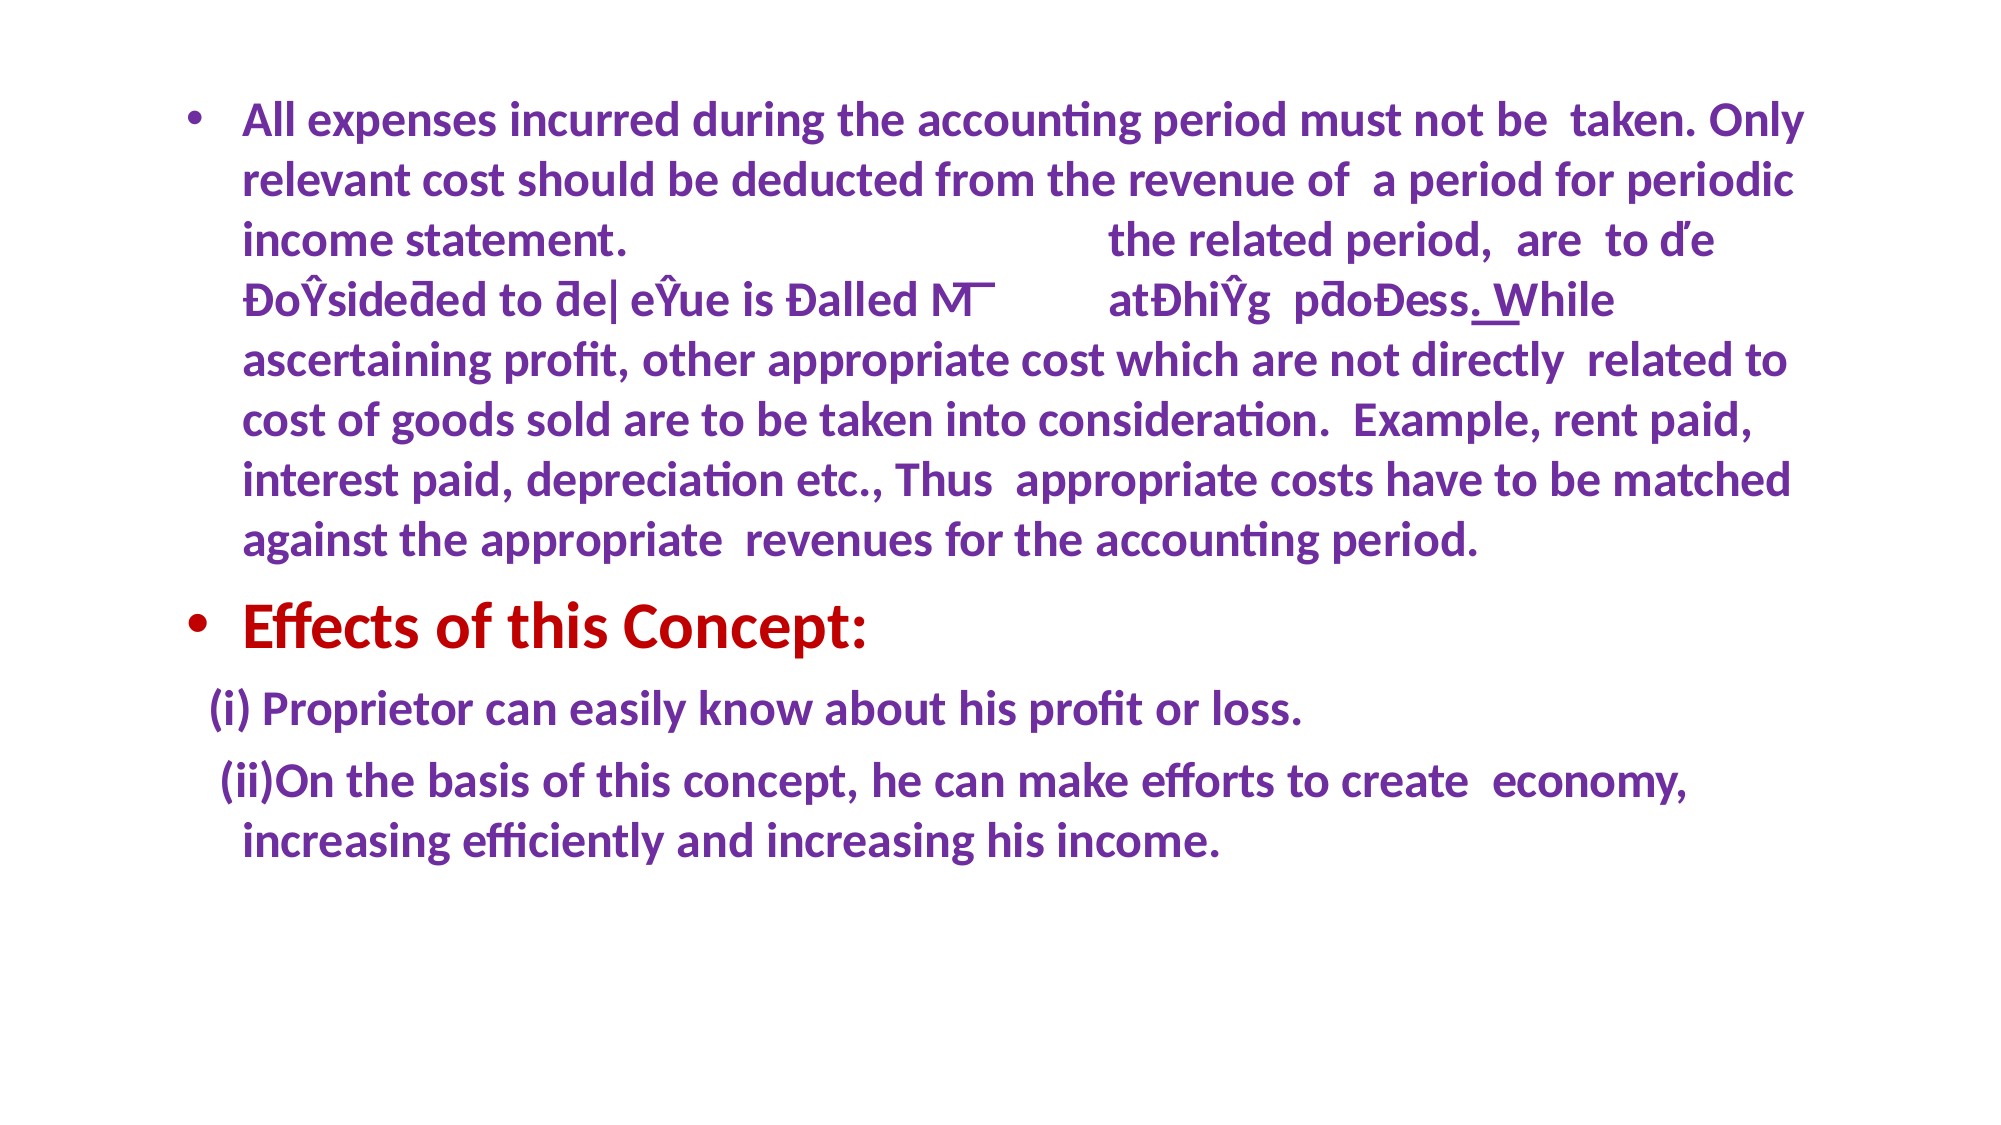

All expenses incurred during the accounting period must not be  taken. Only relevant cost should be deducted from the revenue of  a period for periodic income statement.	the related period, are  to ďe ĐoŶsideƌed to ƌeǀeŶue is Đalled M͞	atĐhiŶg  pƌoĐess͟. While  ascertaining profit, other appropriate cost which are not directly  related to cost of goods sold are to be taken into consideration.  Example, rent paid, interest paid, depreciation etc., Thus  appropriate costs have to be matched against the appropriate  revenues for the accounting period.
Effects of this Concept:
Proprietor can easily know about his profit or loss.
On the basis of this concept, he can make efforts to create  economy, increasing efficiently and increasing his income.